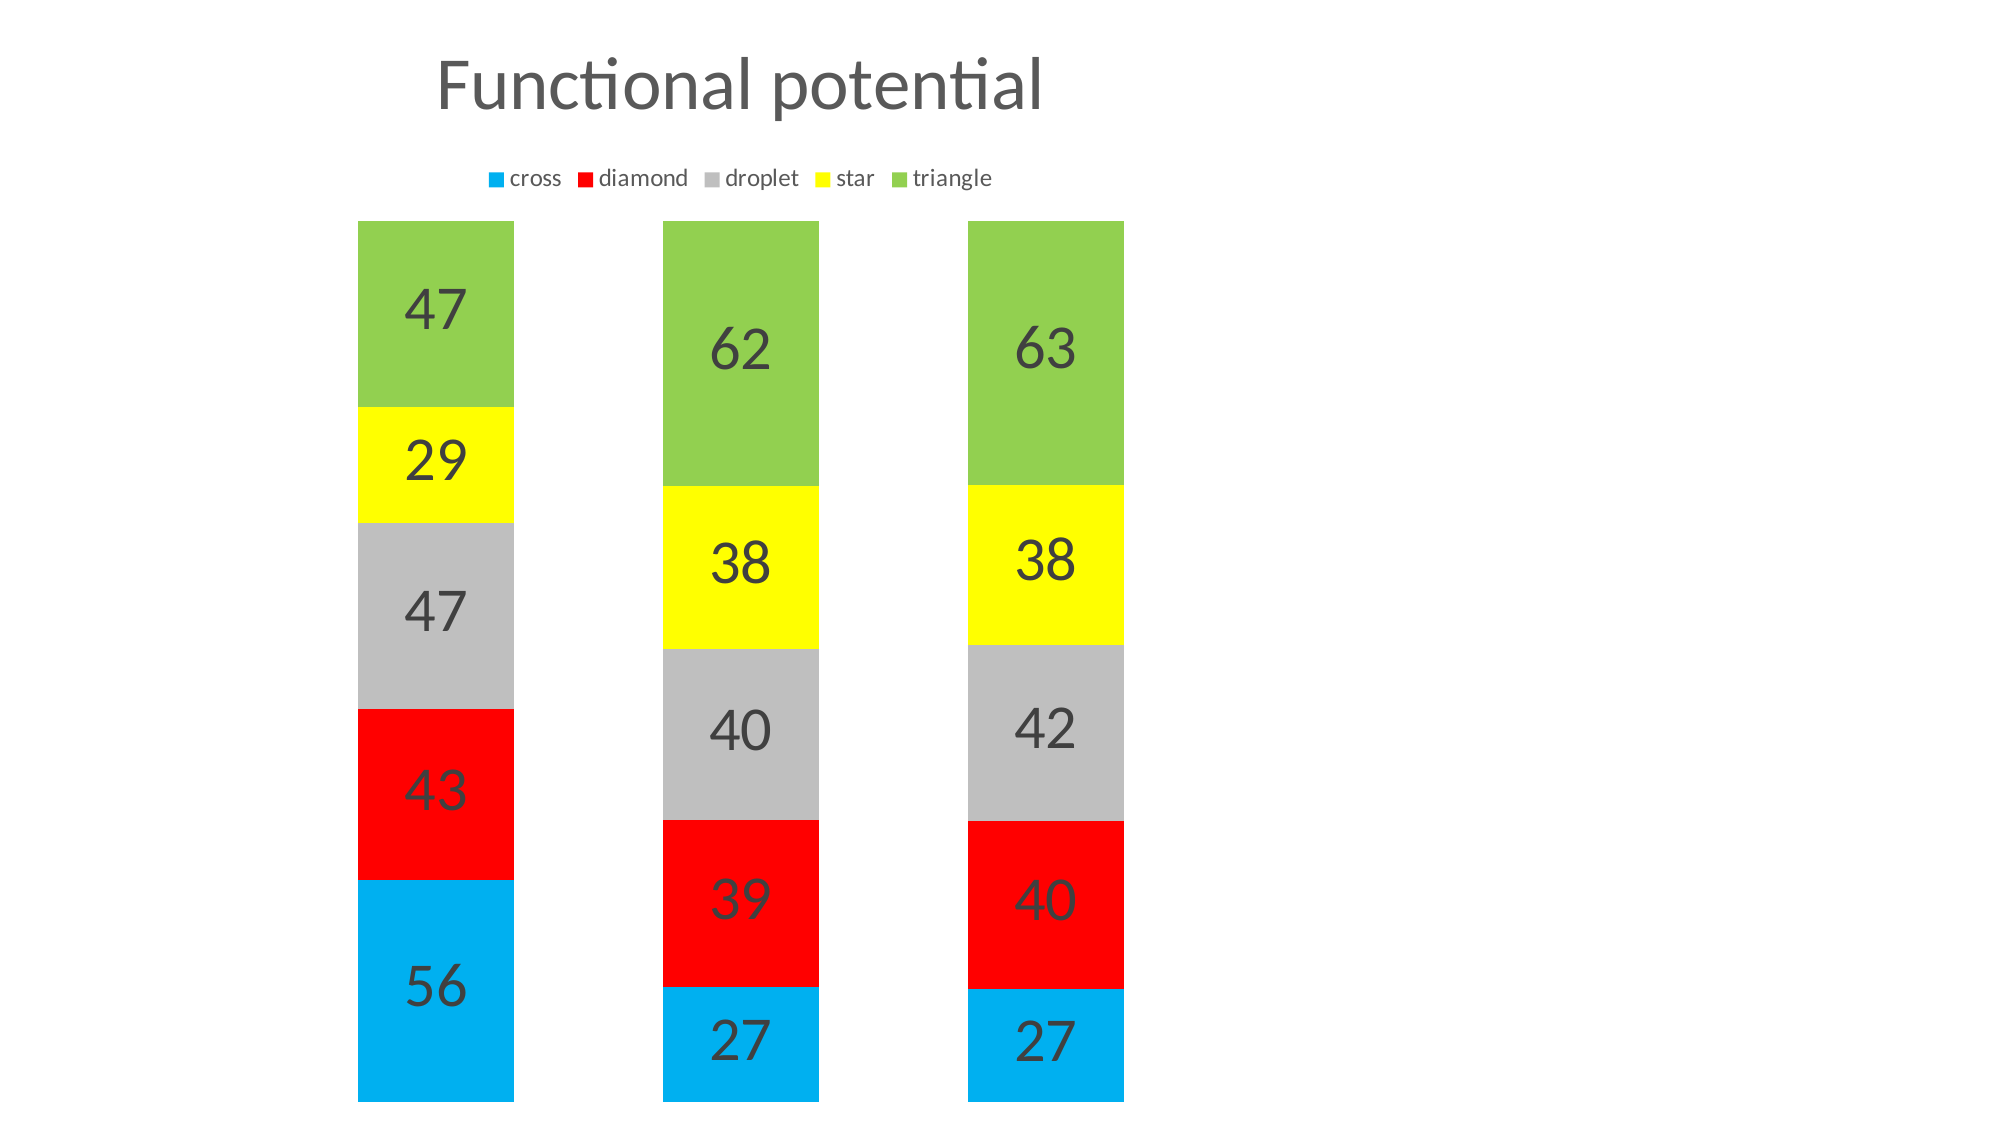

### Chart: Functional potential

| Category | cross | diamond | droplet | star | triangle |
|---|---|---|---|---|---|